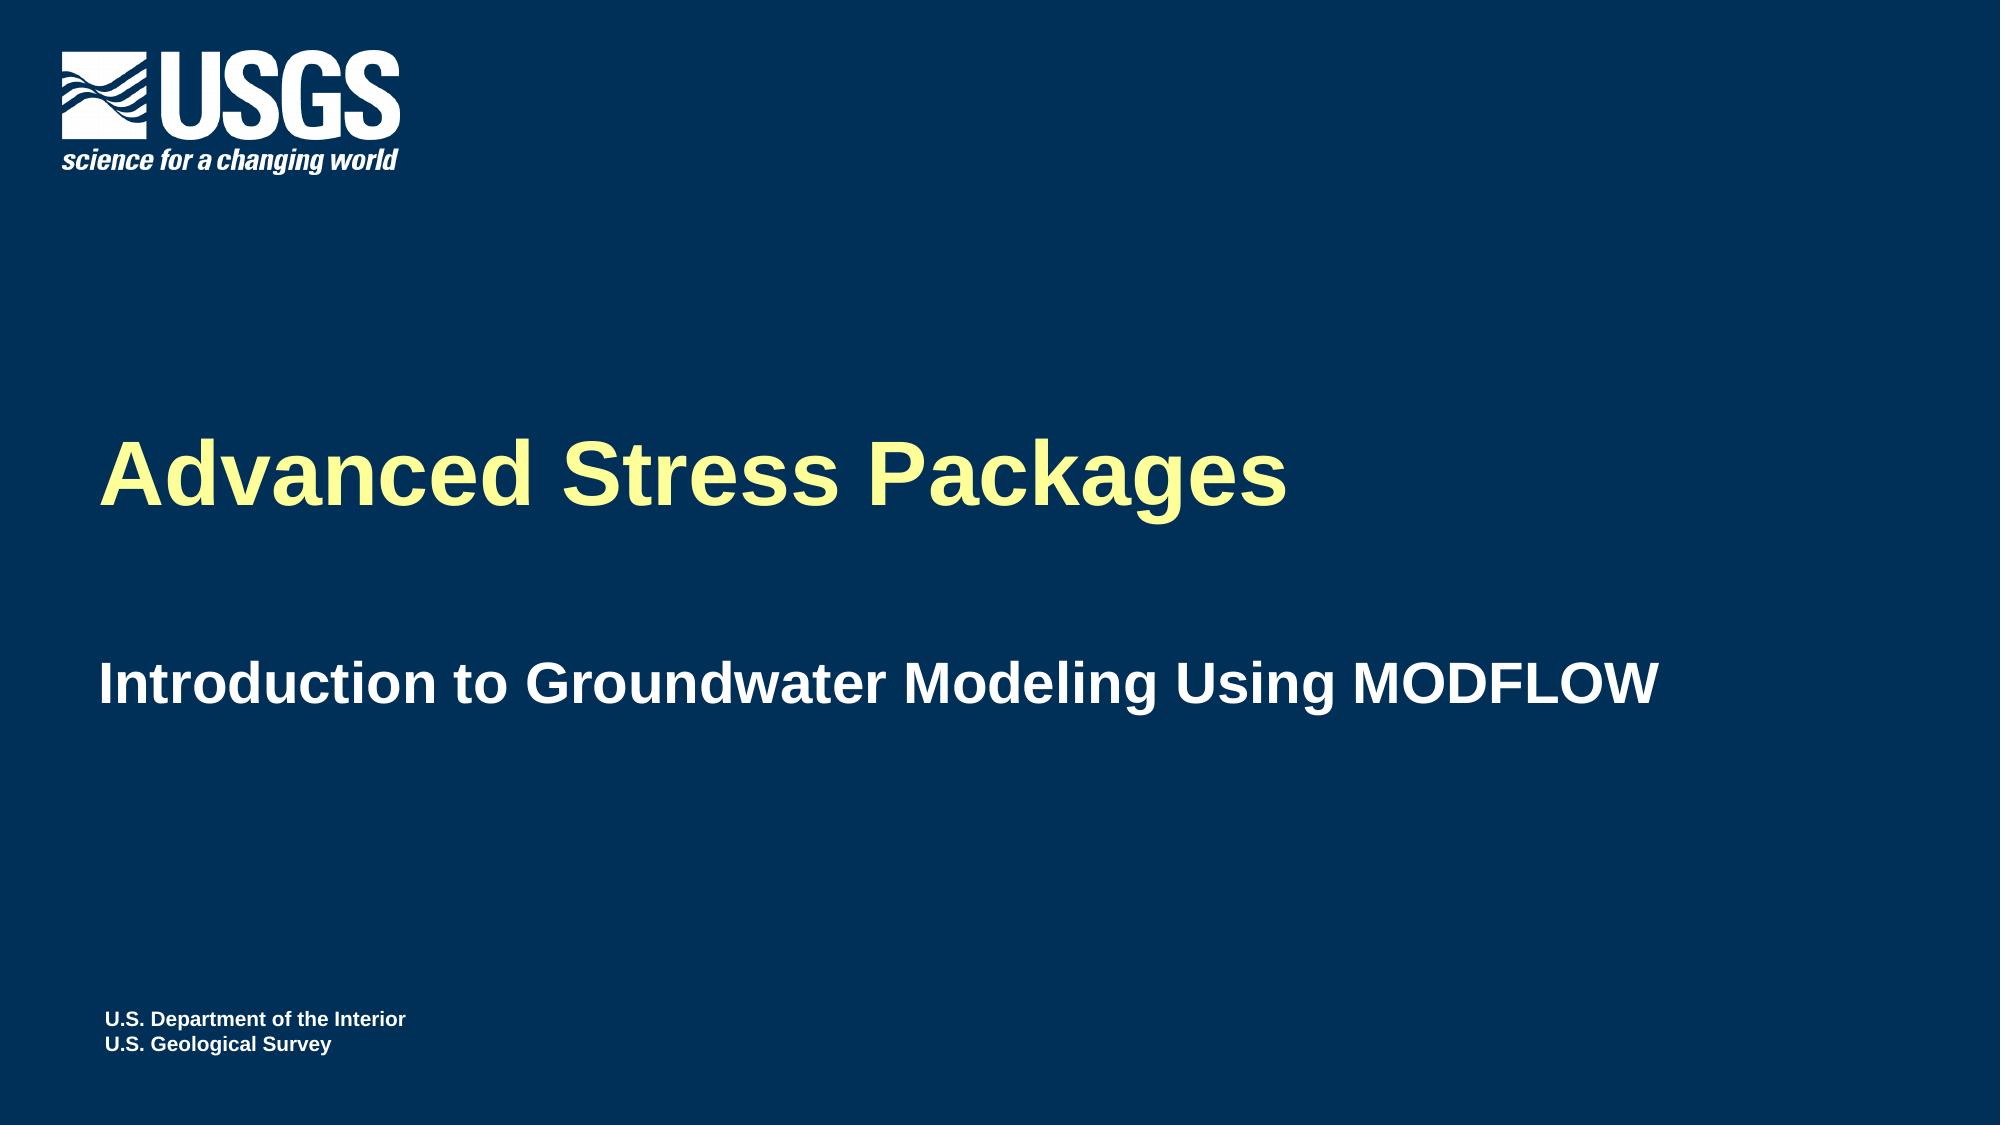

# Advanced Stress Packages
Introduction to Groundwater Modeling Using MODFLOW